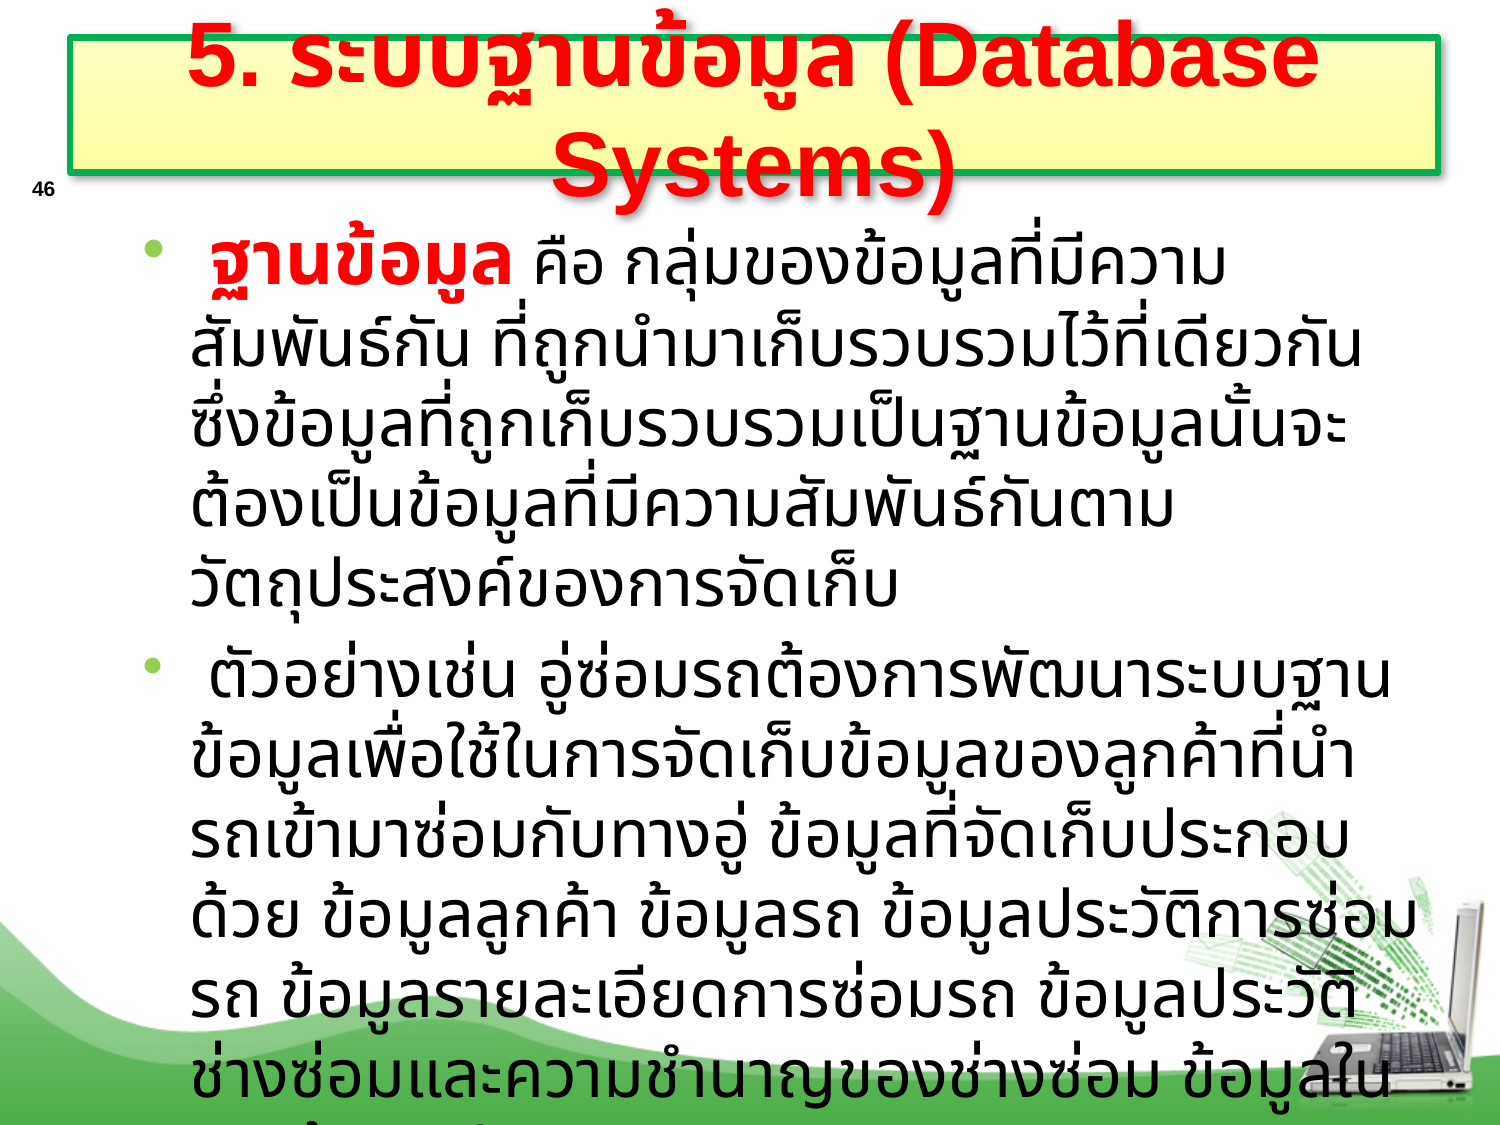

# 5. ระบบฐานข้อมูล (Database Systems)
46
 ฐานข้อมูล คือ กลุ่มของข้อมูลที่มีความสัมพันธ์กัน ที่ถูกนำมาเก็บรวบรวมไว้ที่เดียวกัน ซึ่งข้อมูลที่ถูกเก็บรวบรวมเป็นฐานข้อมูลนั้นจะต้องเป็นข้อมูลที่มีความสัมพันธ์กันตามวัตถุประสงค์ของการจัดเก็บ
 ตัวอย่างเช่น อู่ซ่อมรถต้องการพัฒนาระบบฐานข้อมูลเพื่อใช้ในการจัดเก็บข้อมูลของลูกค้าที่นำรถเข้ามาซ่อมกับทางอู่ ข้อมูลที่จัดเก็บประกอบด้วย ข้อมูลลูกค้า ข้อมูลรถ ข้อมูลประวัติการซ่อมรถ ข้อมูลรายละเอียดการซ่อมรถ ข้อมูลประวัติช่างซ่อมและความชำนาญของช่างซ่อม ข้อมูลในฐานข้อมูลมีความสัมพันธ์